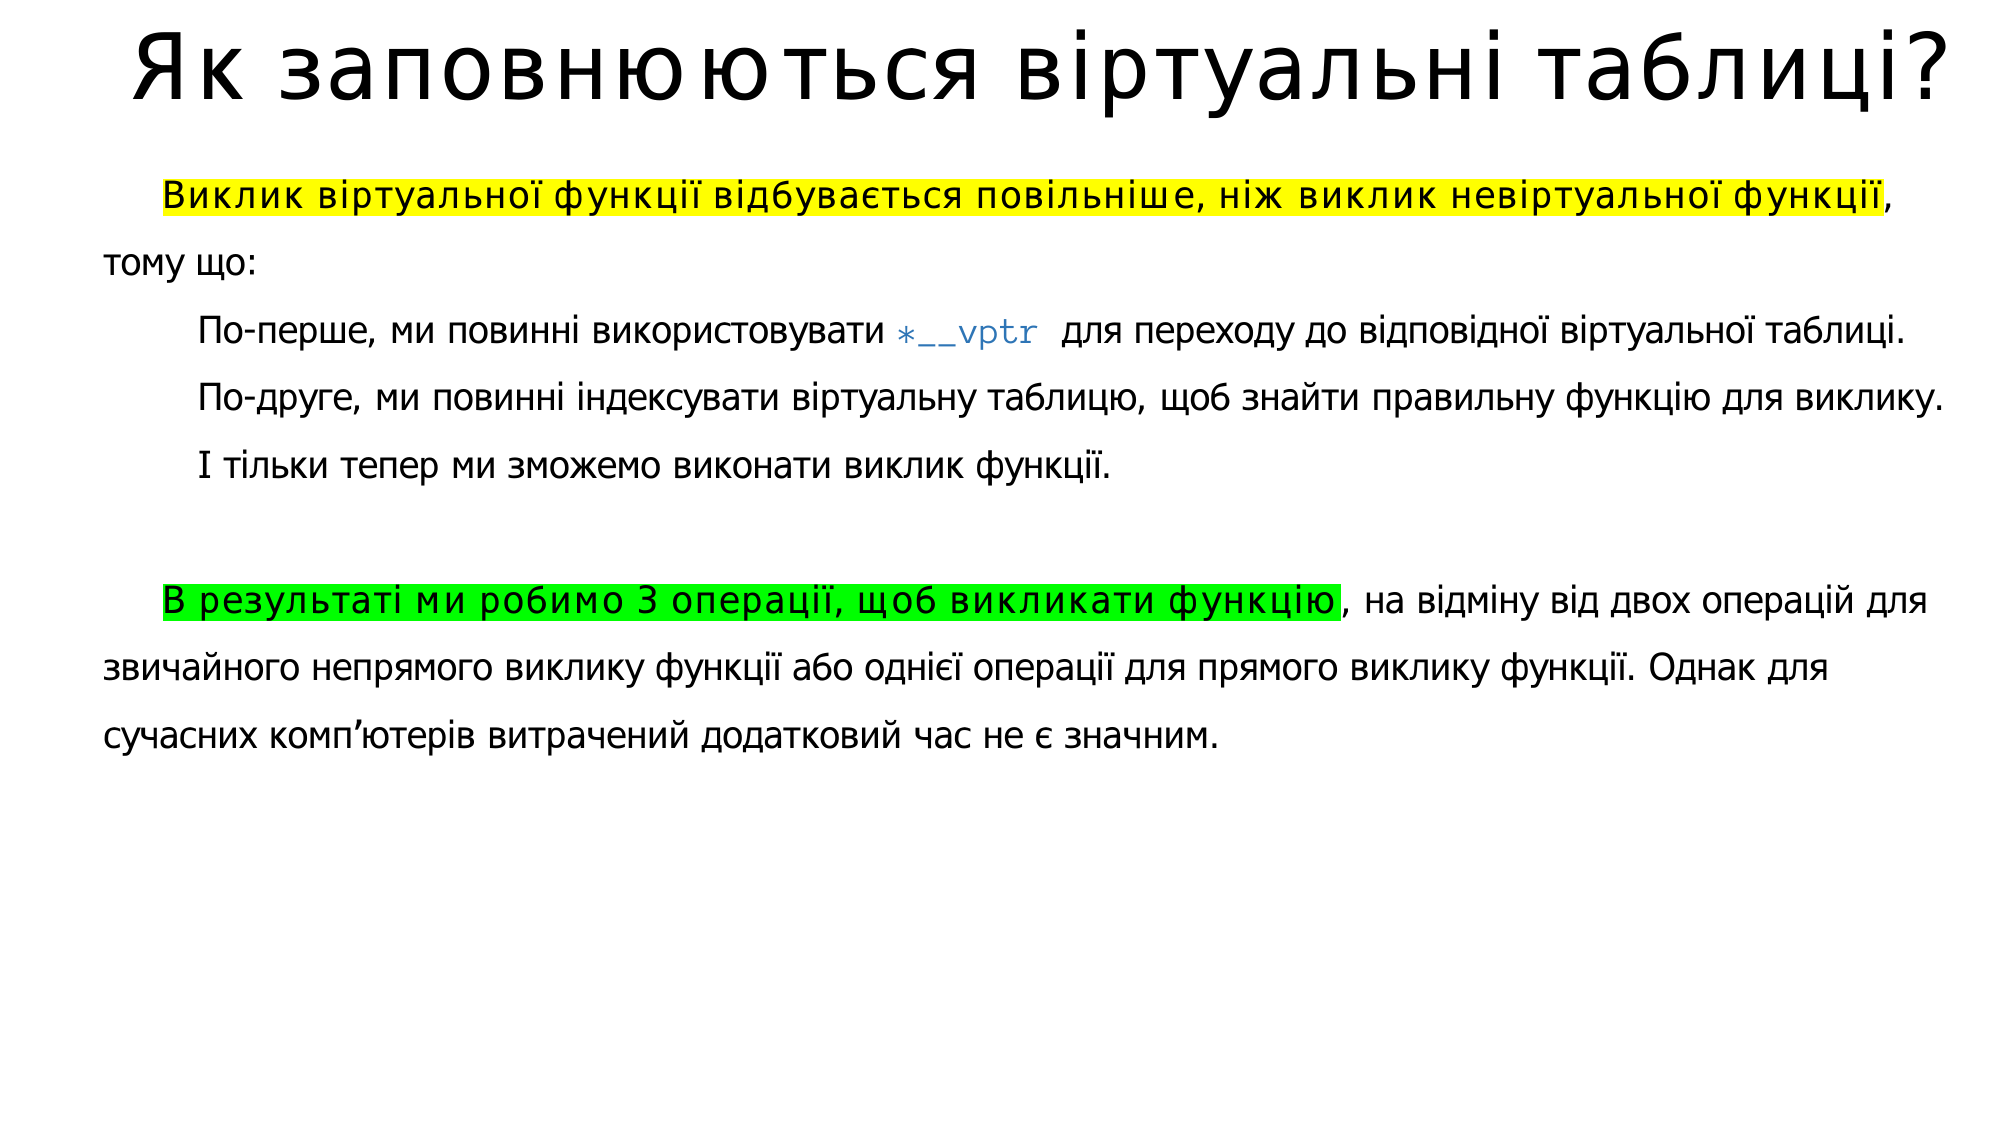

# Як заповнюються віртуальні таблиці?
Виклик віртуальної функції відбувається повільніше, ніж виклик невіртуальної функції, тому що:
   По-перше, ми повинні використовувати *__vptr для переходу до відповідної віртуальної таблиці.
   По-друге, ми повинні індексувати віртуальну таблицю, щоб знайти правильну функцію для виклику.
   І тільки тепер ми зможемо виконати виклик функції.

В результаті ми робимо 3 операції, щоб викликати функцію, на відміну від двох операцій для звичайного непрямого виклику функції або однієї операції для прямого виклику функції. Однак для сучасних комп’ютерів витрачений додатковий час не є значним.